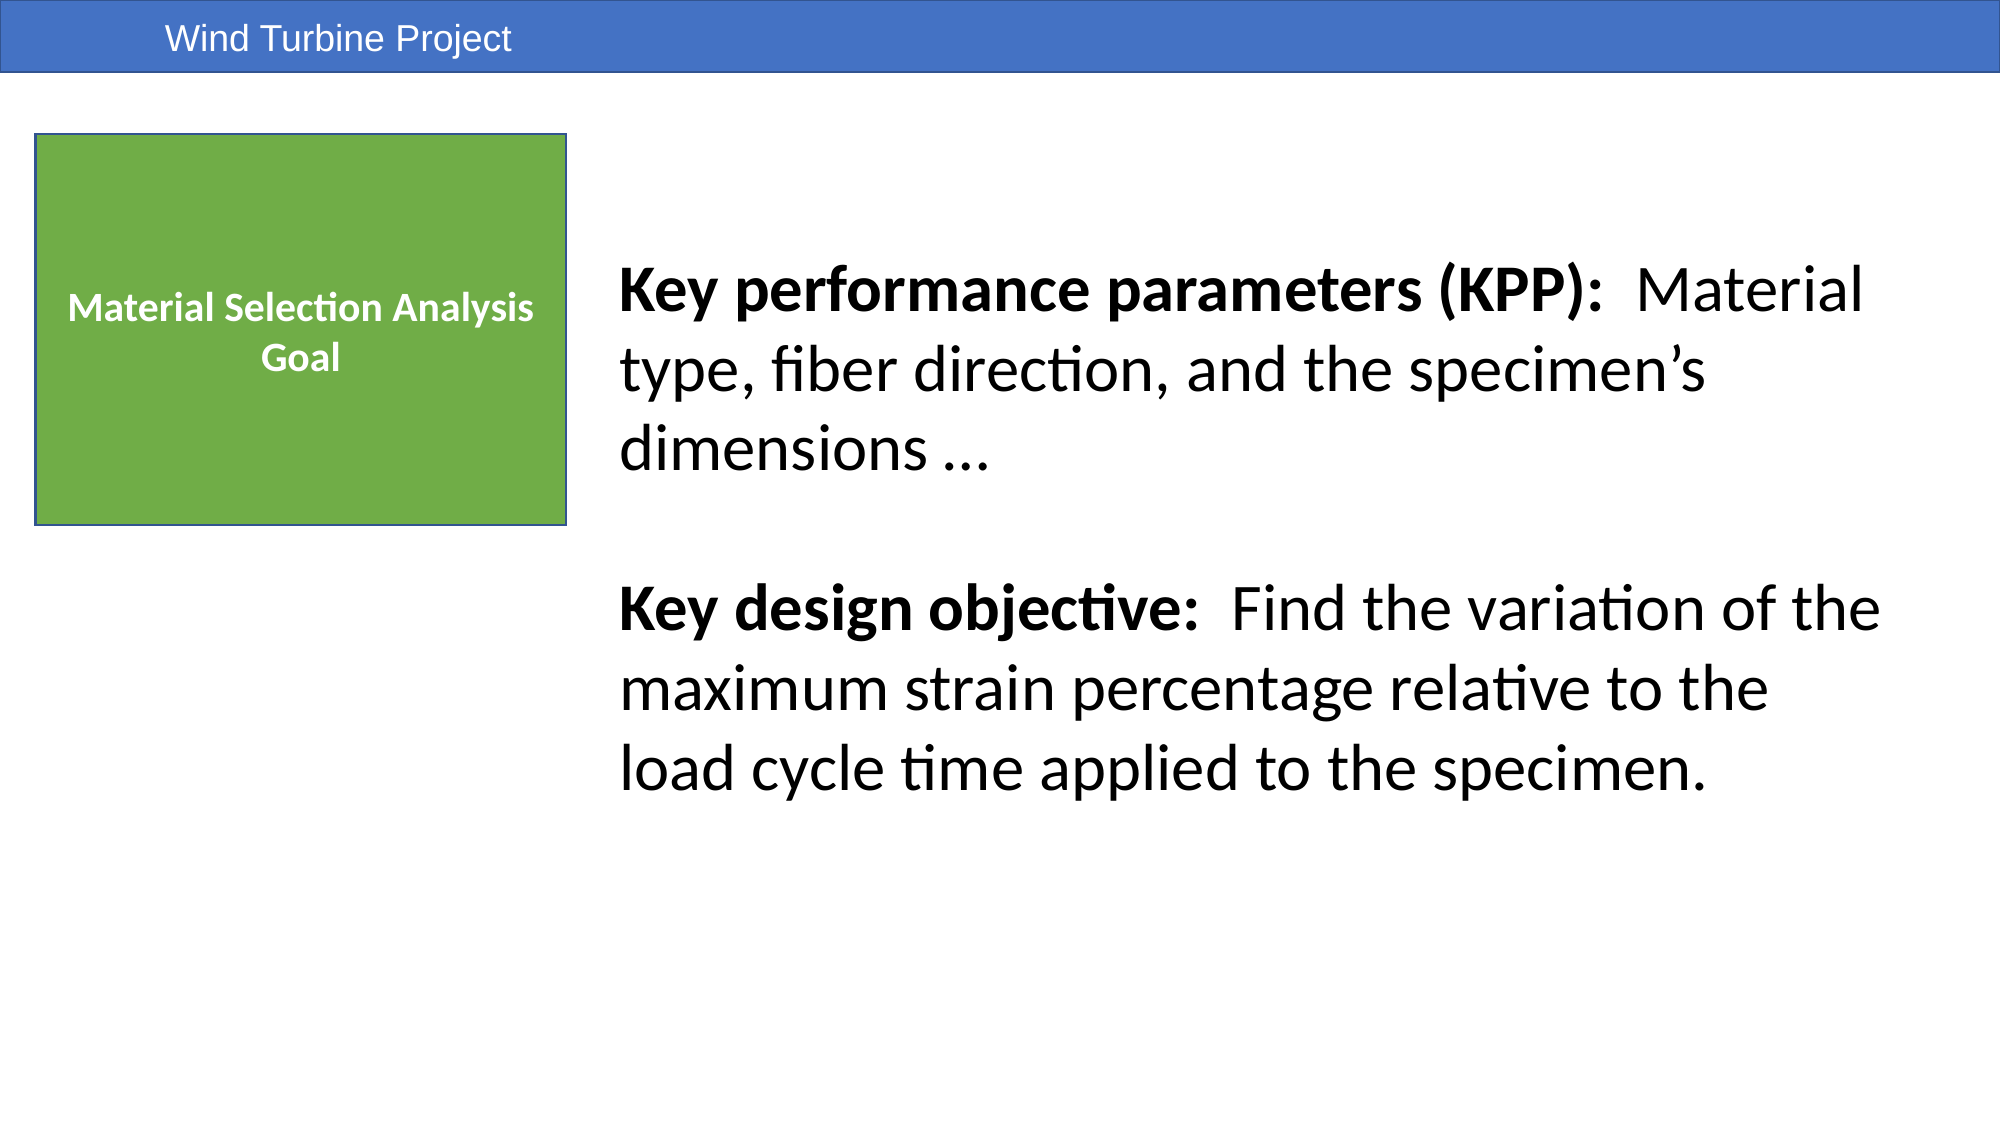

Wind Turbine Project
Material Selection Analysis Goal
Key performance parameters (KPP):  Material type, fiber direction, and the specimen’s dimensions …

Key design objective:  Find the variation of the maximum strain percentage relative to the load cycle time applied to the specimen.